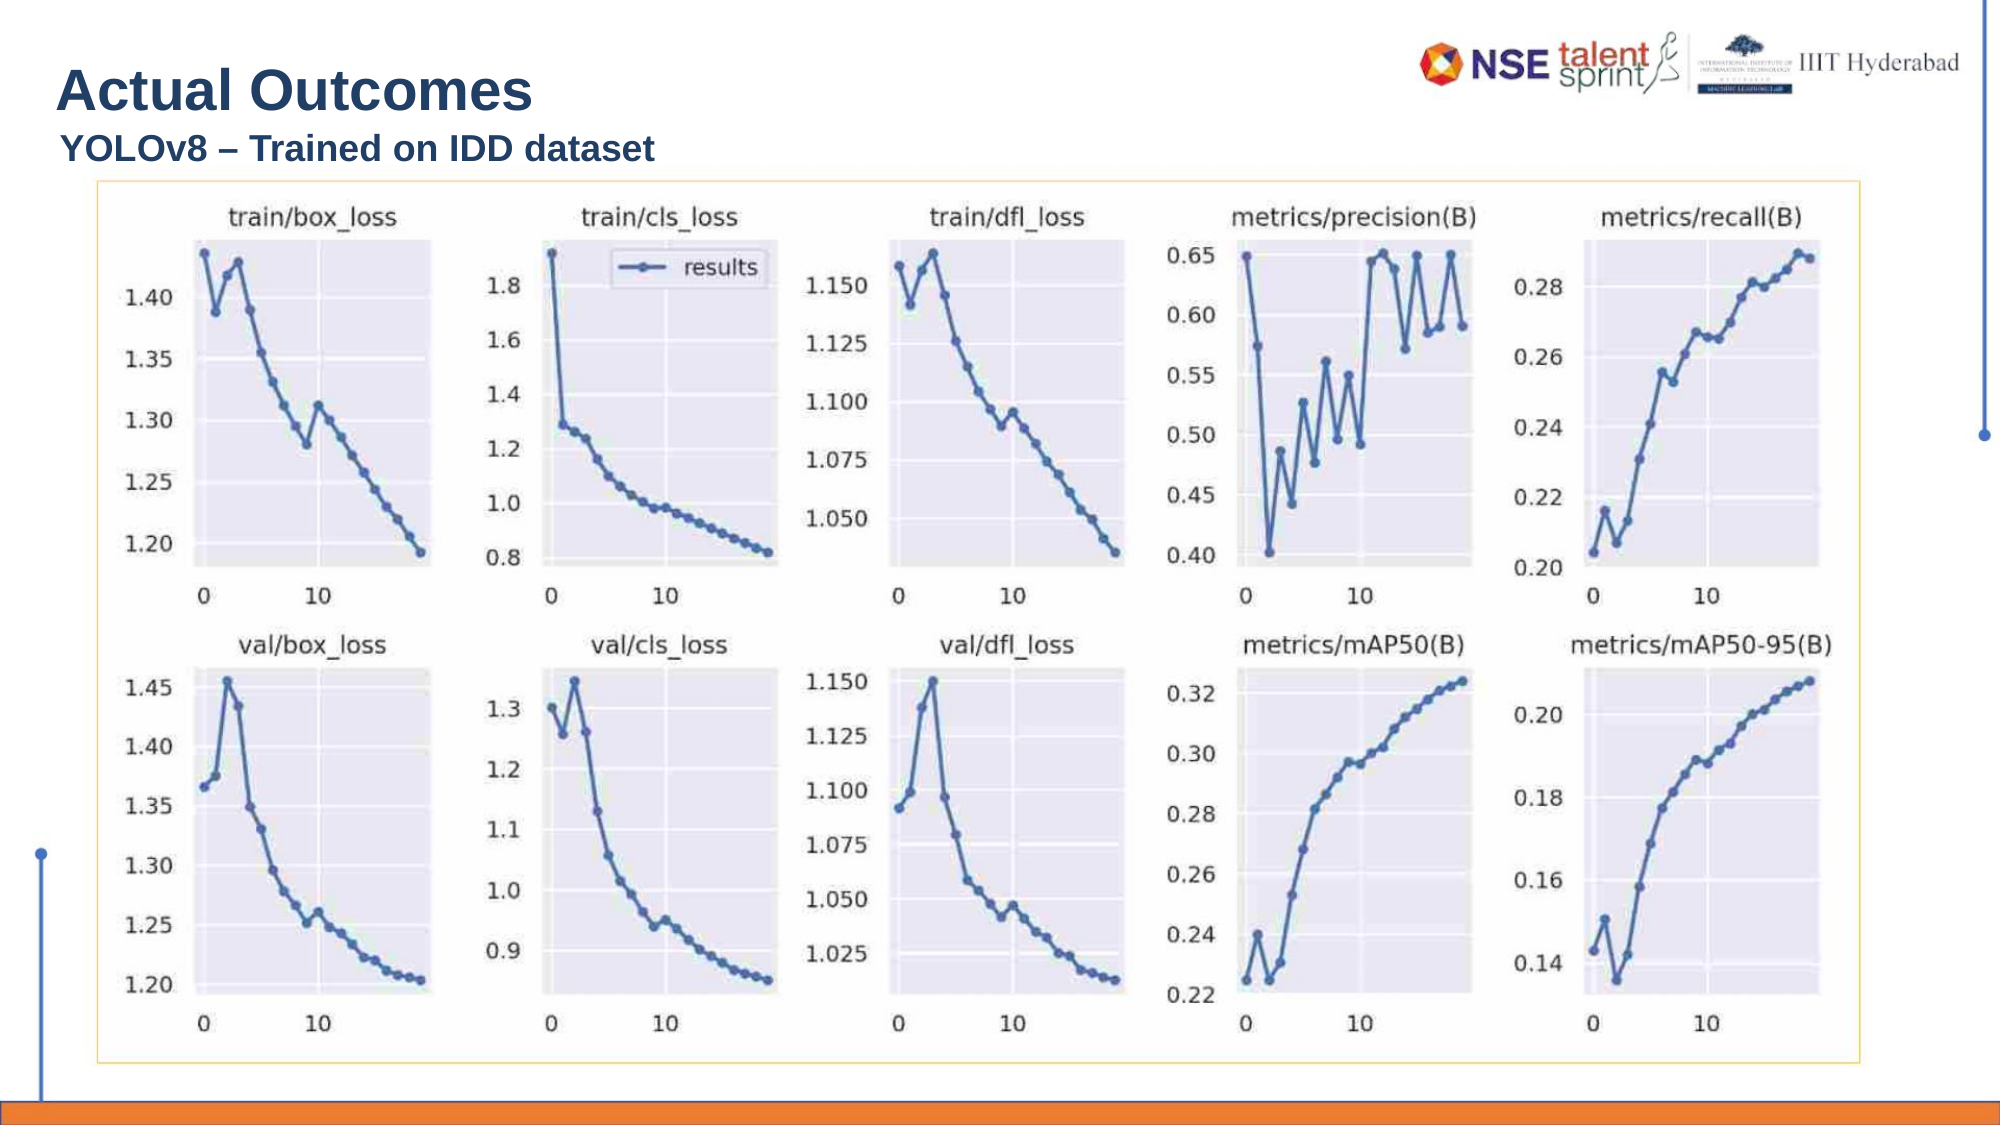

Actual Outcomes
YOLOv8 – Trained on IDD dataset